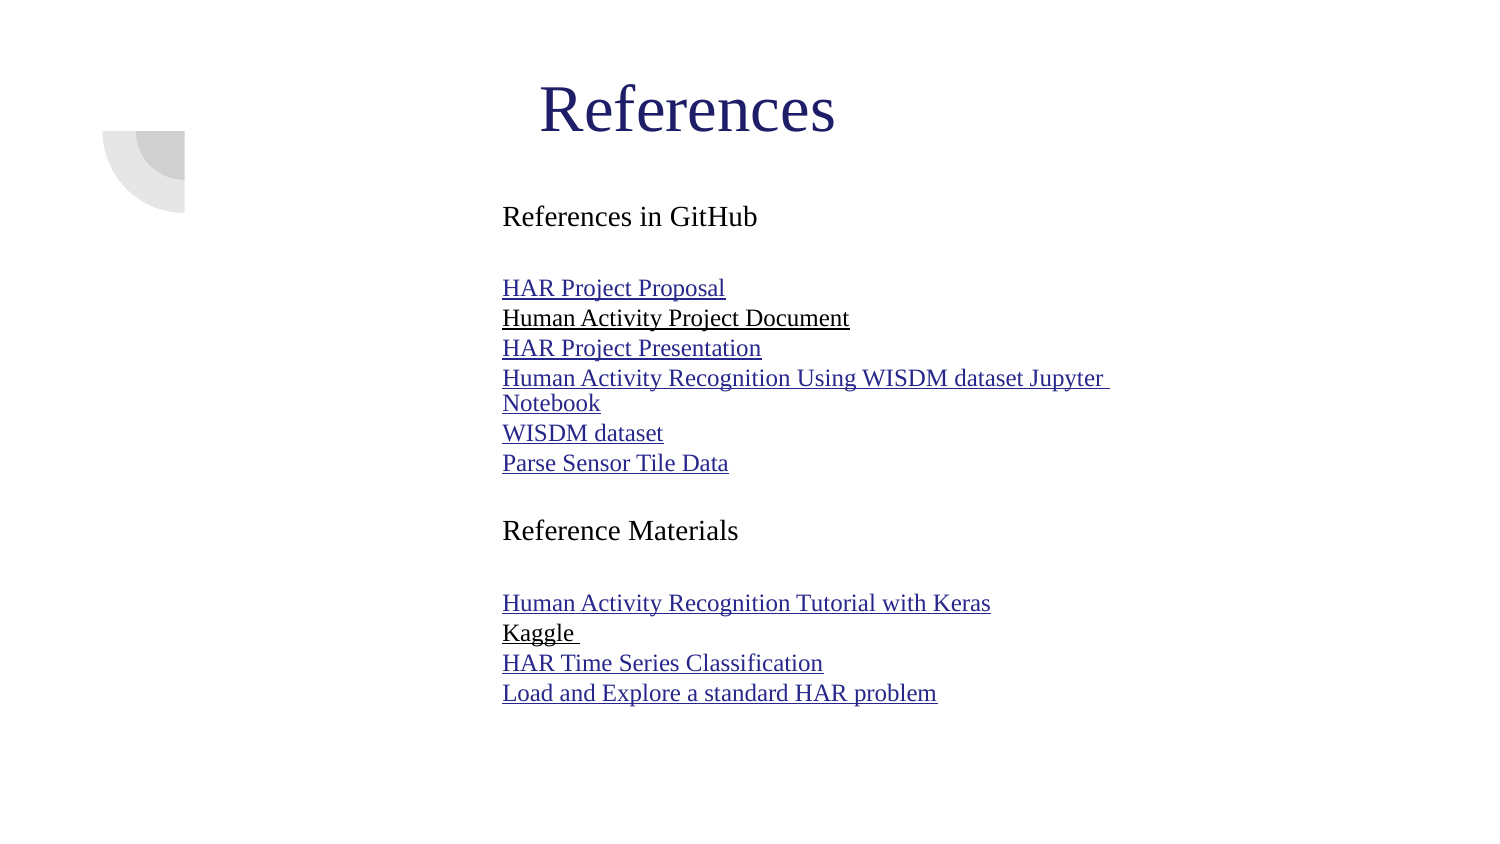

References

References in GitHub
HAR Project Proposal
Human Activity Project Document
HAR Project Presentation
Human Activity Recognition Using WISDM dataset Jupyter Notebook
WISDM dataset
Parse Sensor Tile Data
Reference Materials
Human Activity Recognition Tutorial with Keras
Kaggle
HAR Time Series Classification
Load and Explore a standard HAR problem